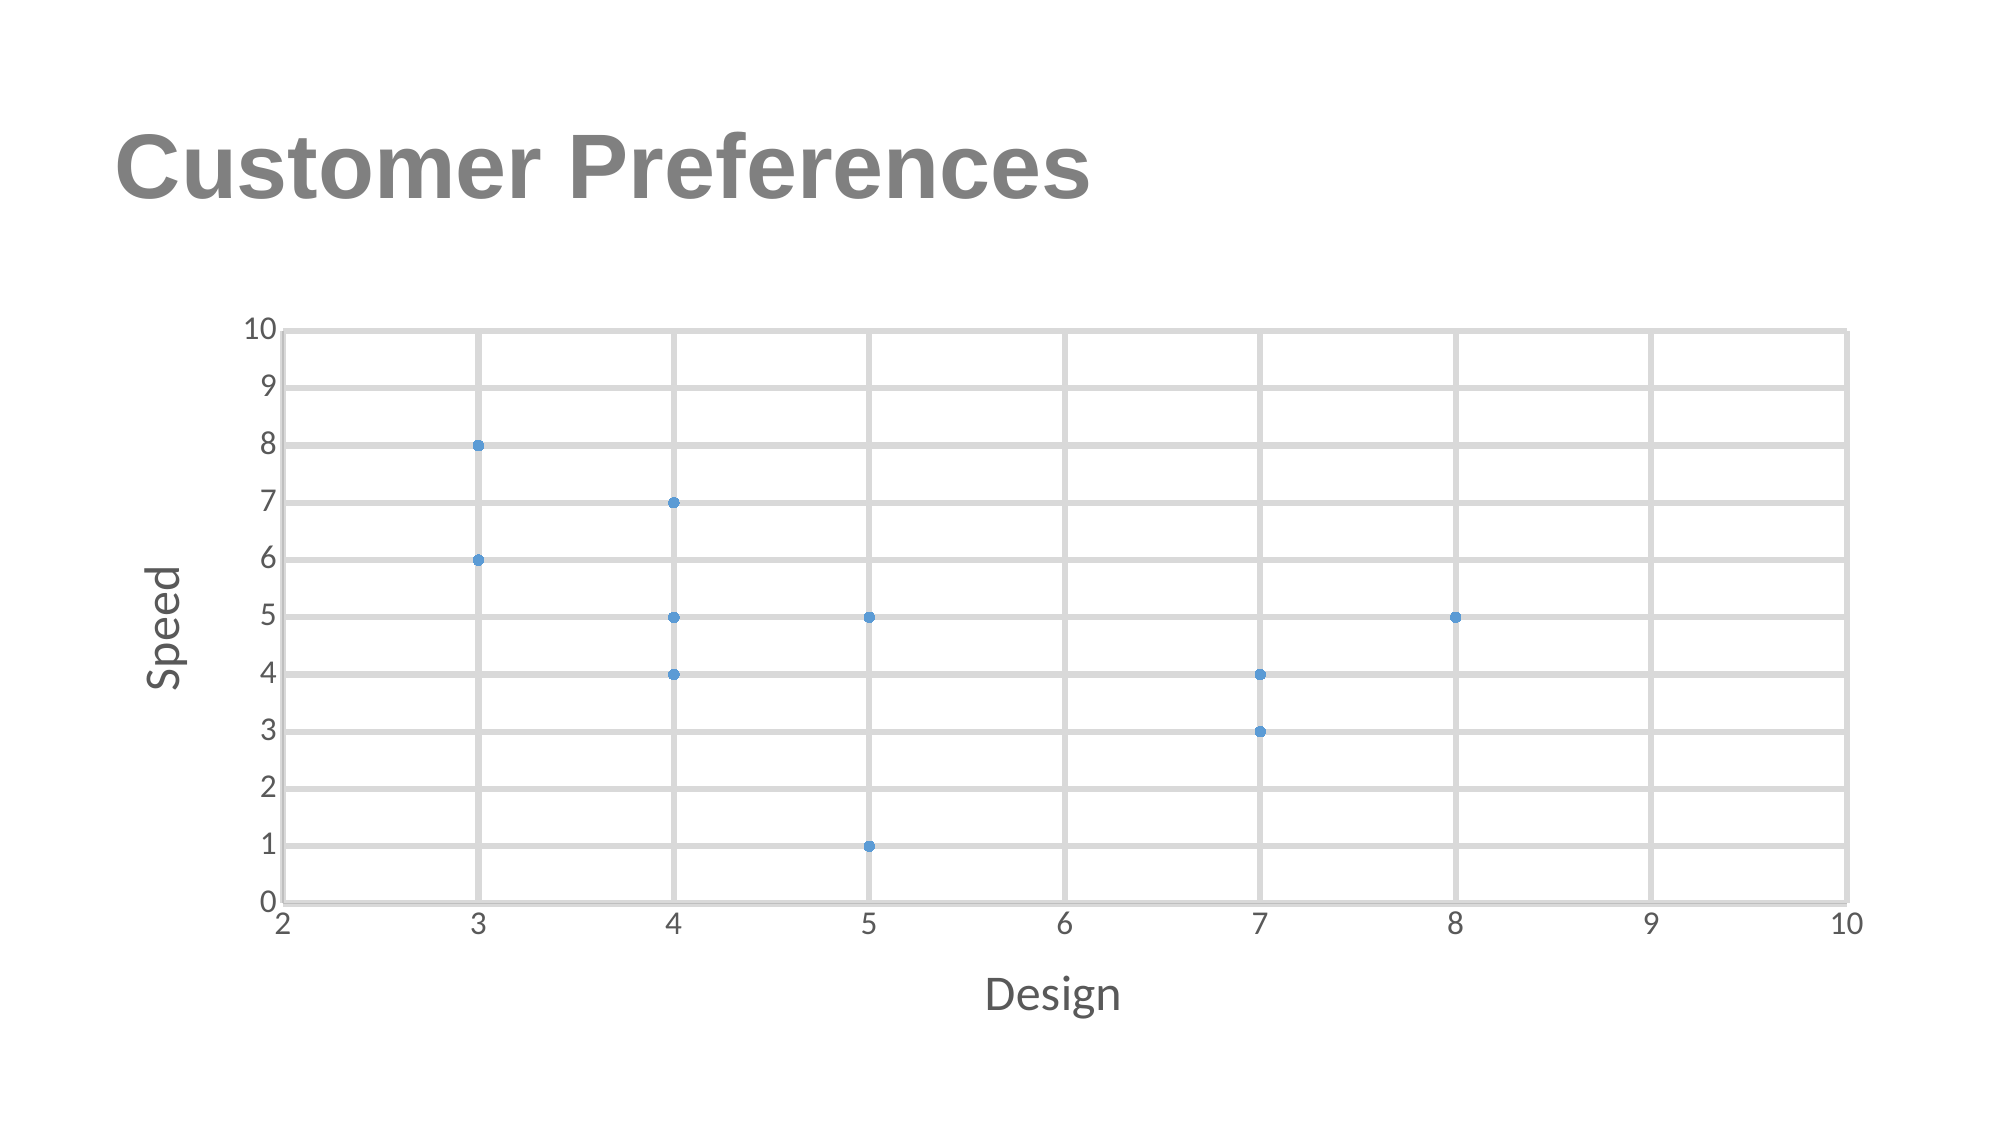

# Customer Preferences

### Chart

| Category | Speed |
|---|---|